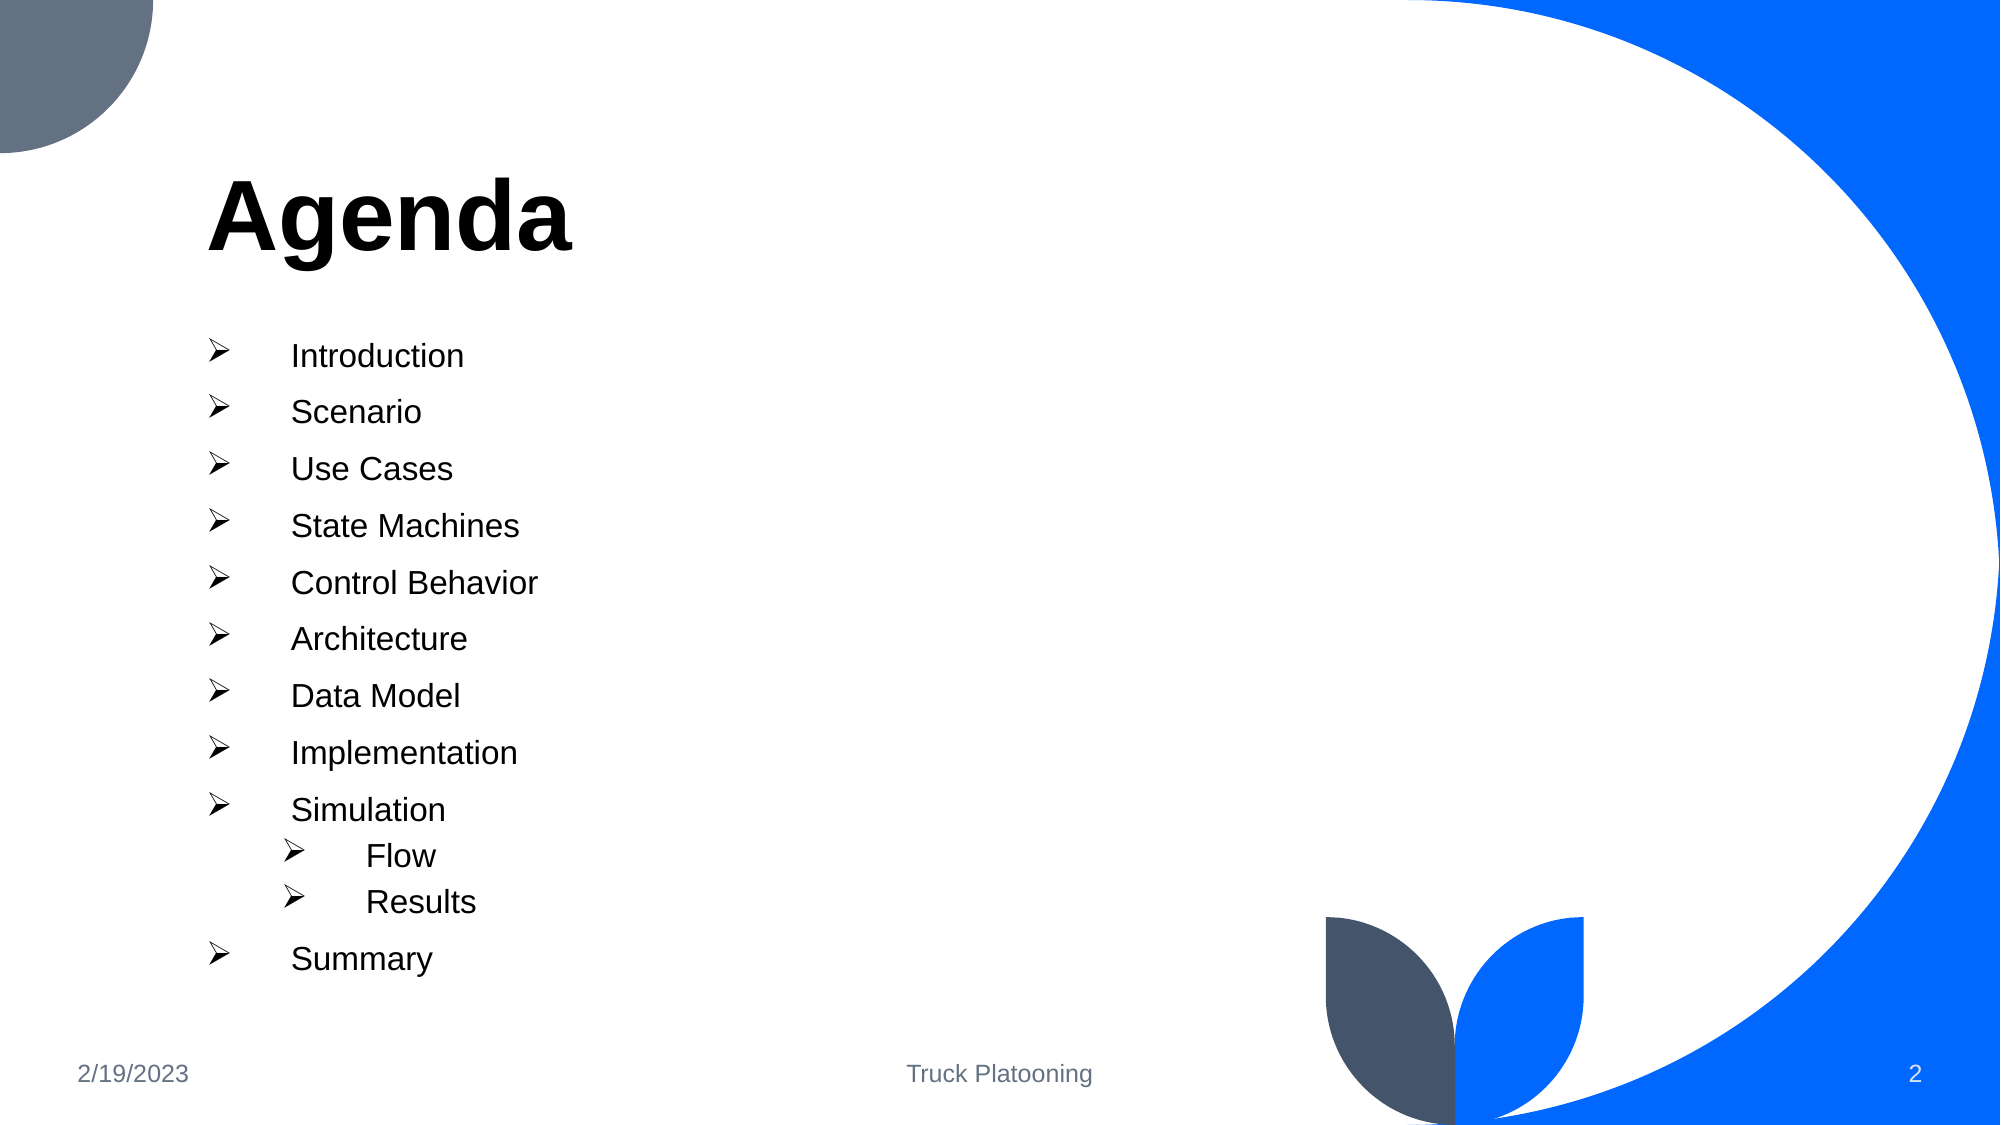

# Agenda
Introduction
Scenario
Use Cases
State Machines
Control Behavior
Architecture
Data Model
Implementation
Simulation
Flow
Results
Summary

2/19/2023
Truck Platooning
2